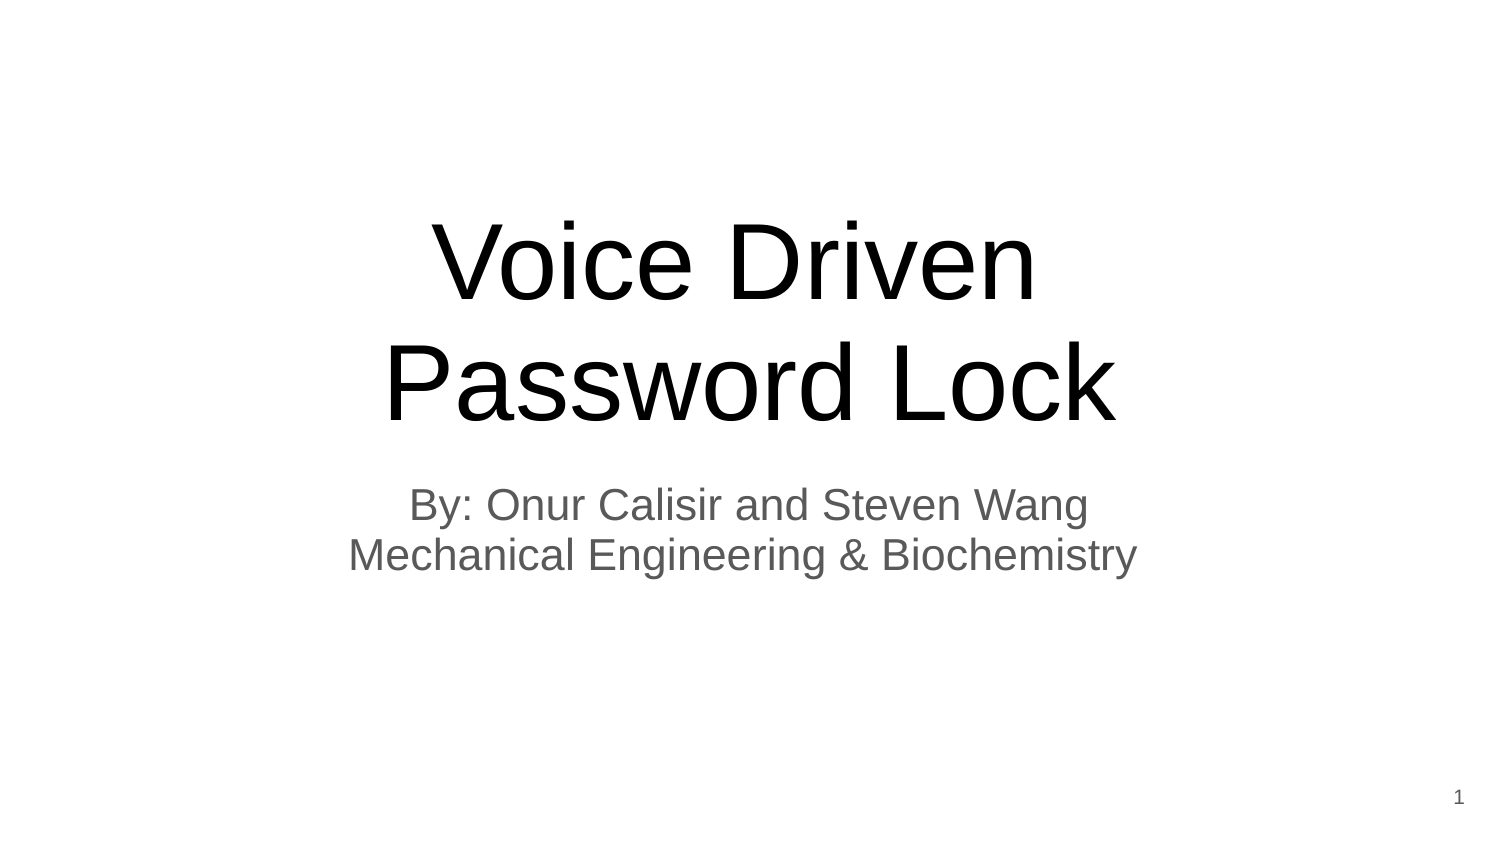

# Voice Driven
Password Lock
By: Onur Calisir and Steven Wang
Mechanical Engineering & Biochemistry
1